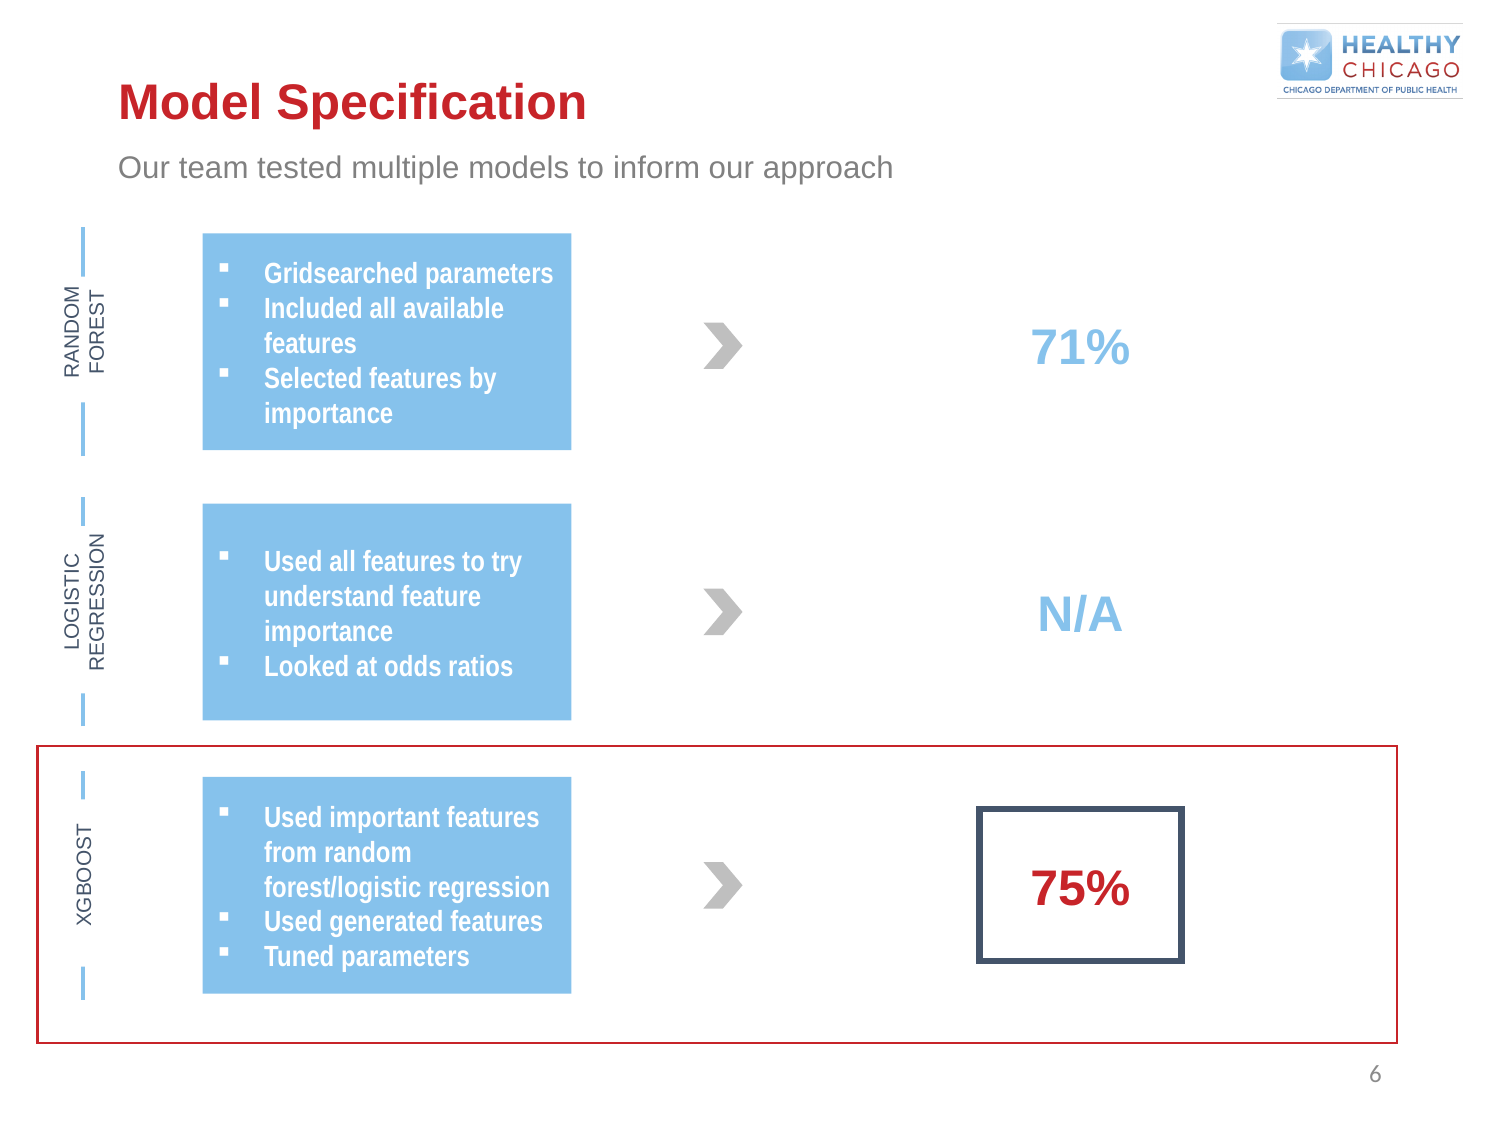

# Model Specification
Our team tested multiple models to inform our approach
Gridsearched parameters
Included all available features
Selected features by importance
71%
RANDOM FOREST

Used all features to try understand feature importance
Looked at odds ratios
N/A
LOGISTIC REGRESSION

Used important features from random forest/logistic regression
Used generated features
Tuned parameters
75%

XGBOOST
6